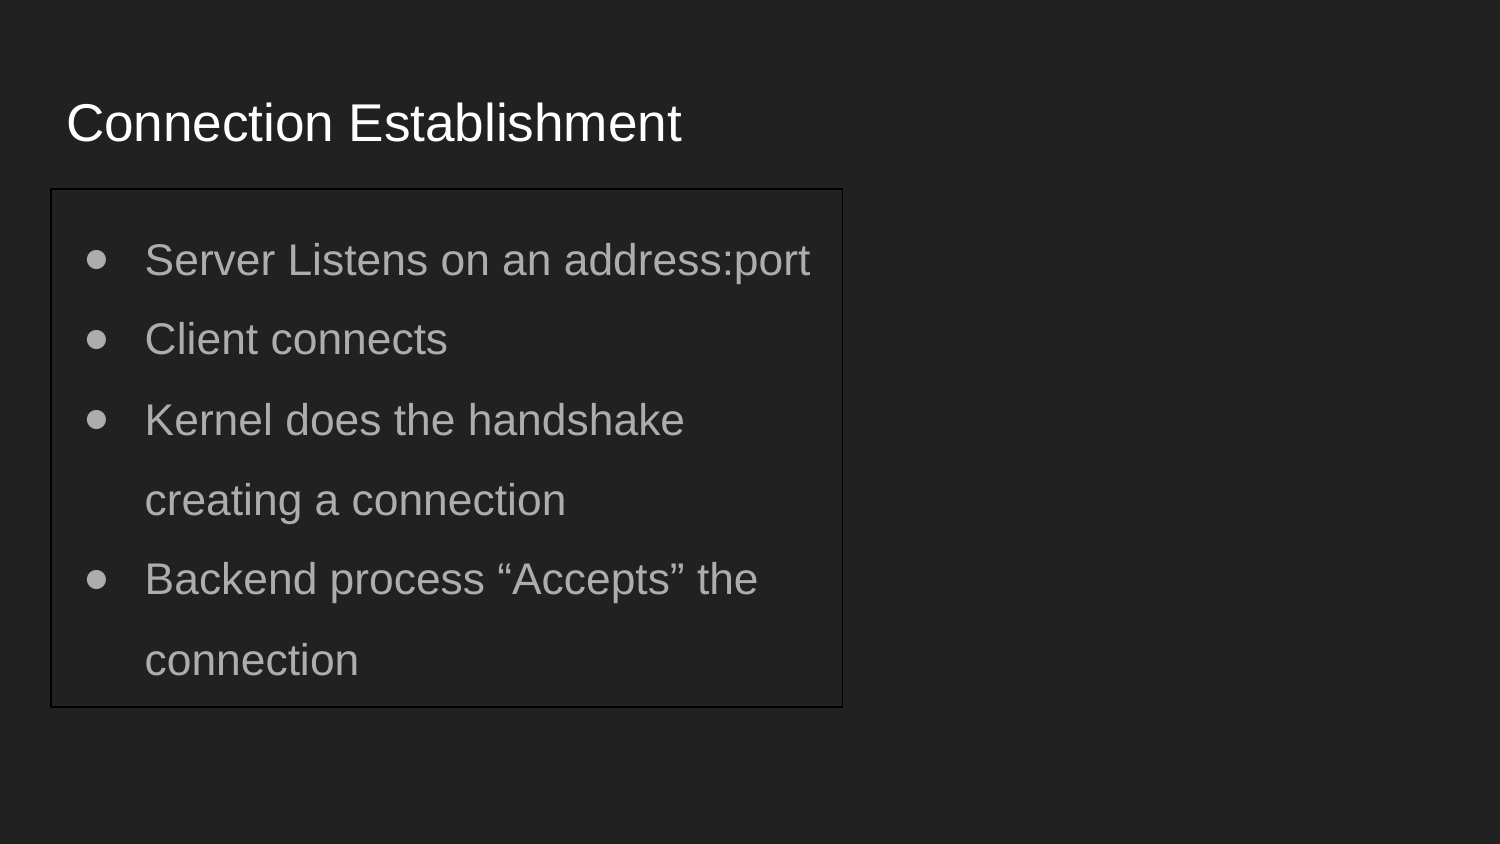

# Connection Establishment
Server Listens on an address:port
Client connects
Kernel does the handshake creating a connection
Backend process “Accepts” the connection